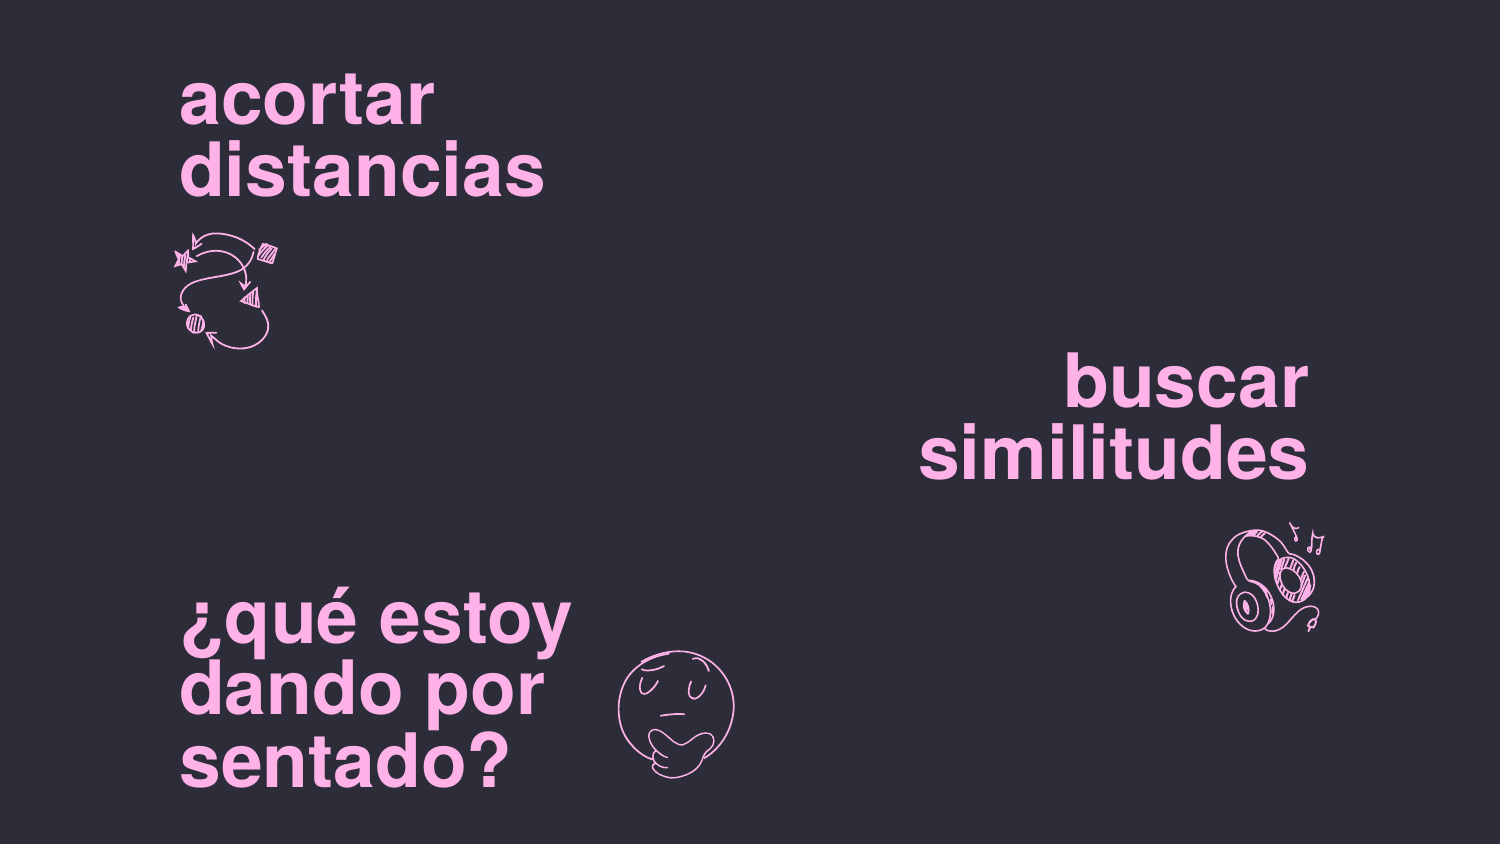

acortar distancias

buscar similitudes

¿qué estoy dando por sentado?